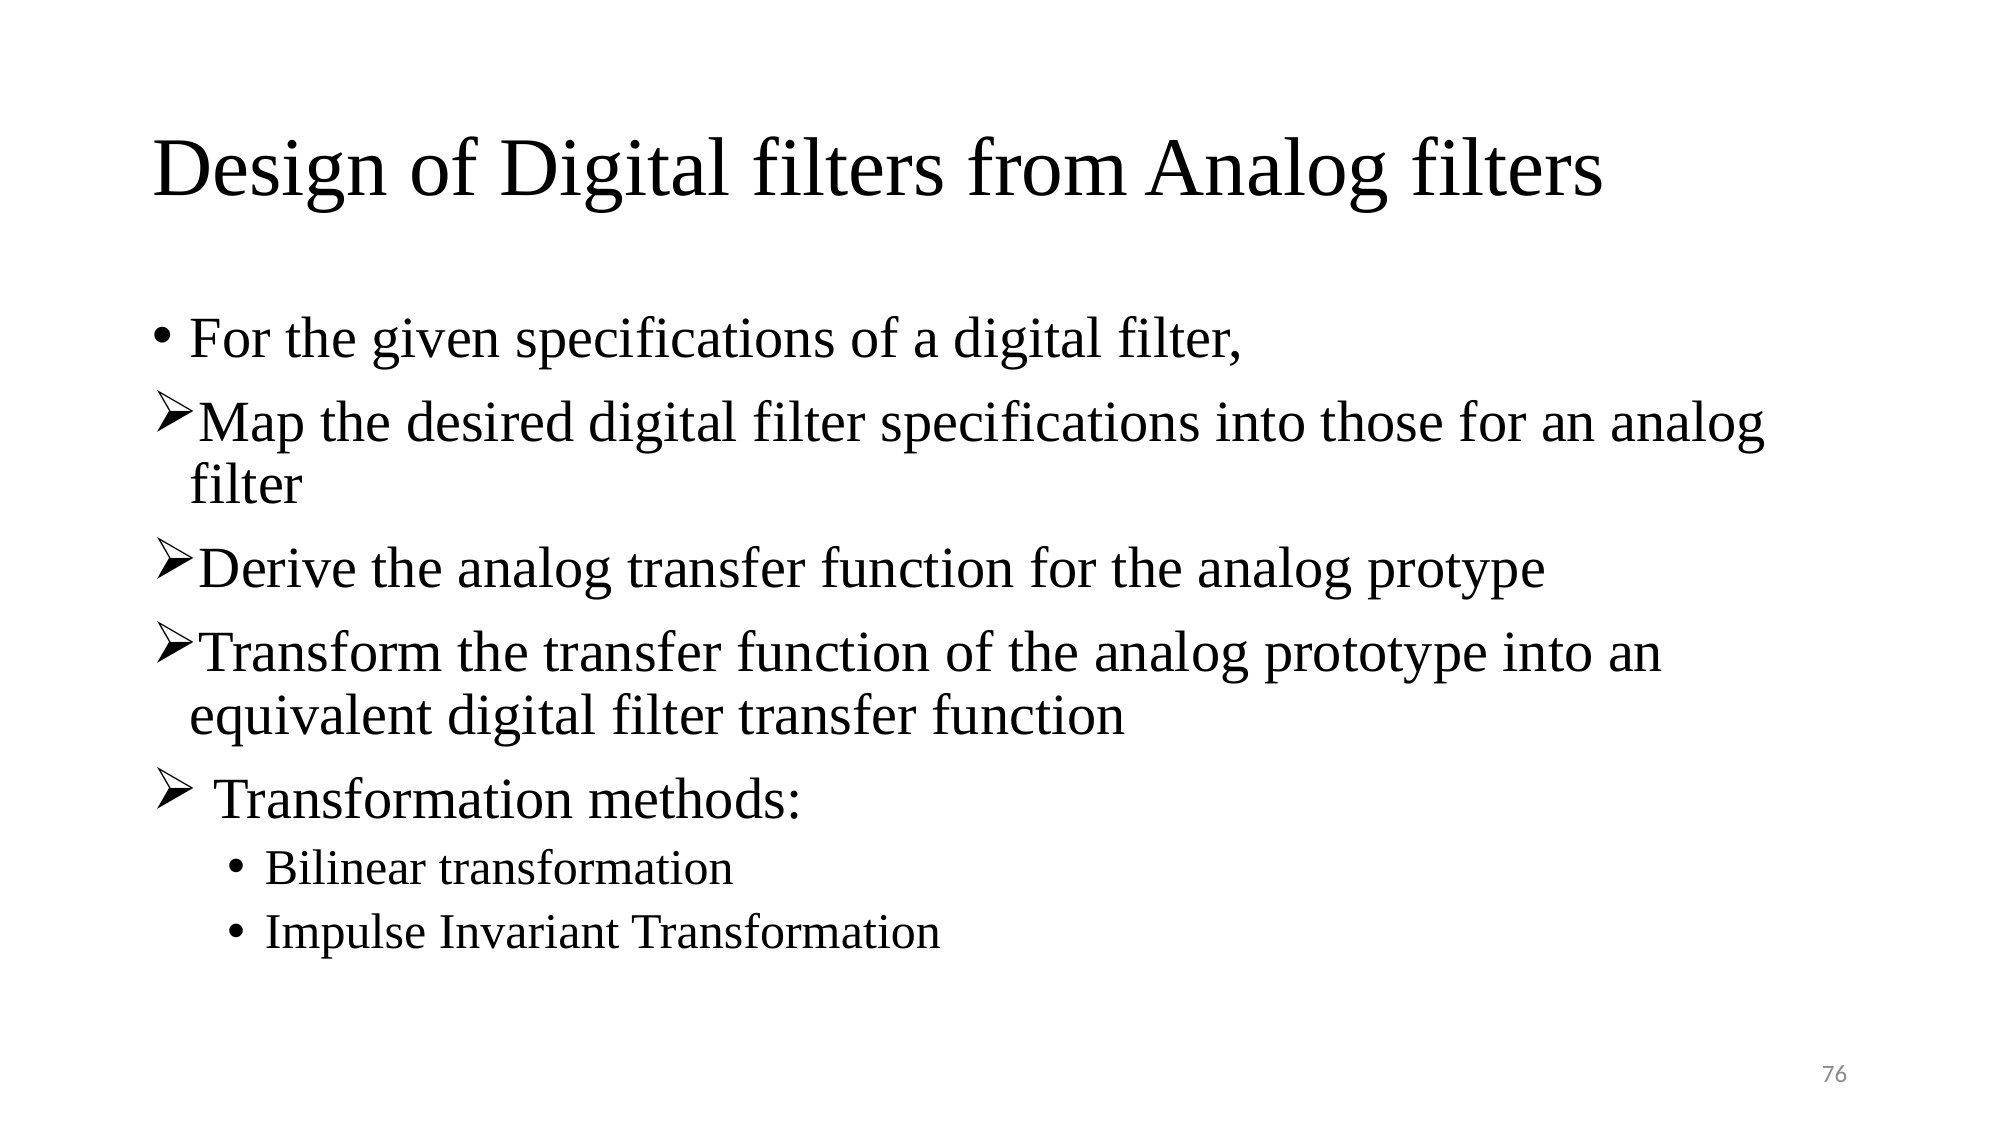

# Design of Digital filters from Analog filters
For the given specifications of a digital filter,
Map the desired digital filter specifications into those for an analog filter
Derive the analog transfer function for the analog protype
Transform the transfer function of the analog prototype into an equivalent digital filter transfer function
 Transformation methods:
Bilinear transformation
Impulse Invariant Transformation
76